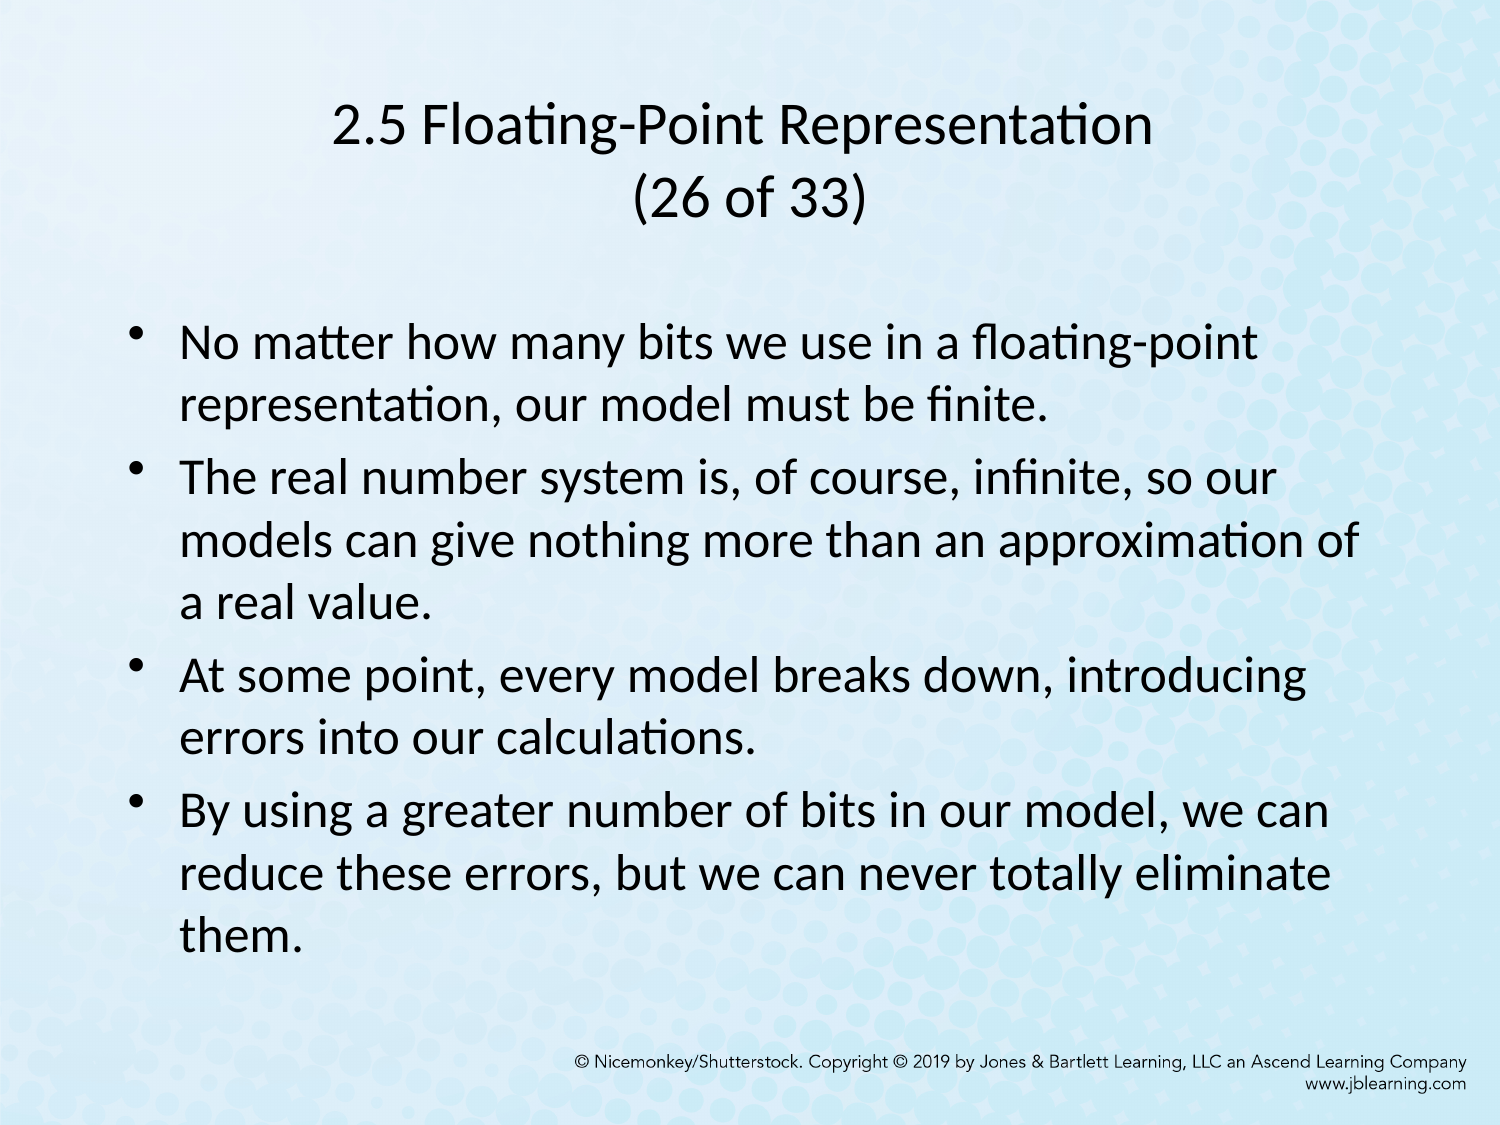

# 2.5 Floating-Point Representation (26 of 33)
No matter how many bits we use in a floating-point representation, our model must be finite.
The real number system is, of course, infinite, so our models can give nothing more than an approximation of a real value.
At some point, every model breaks down, introducing errors into our calculations.
By using a greater number of bits in our model, we can reduce these errors, but we can never totally eliminate them.